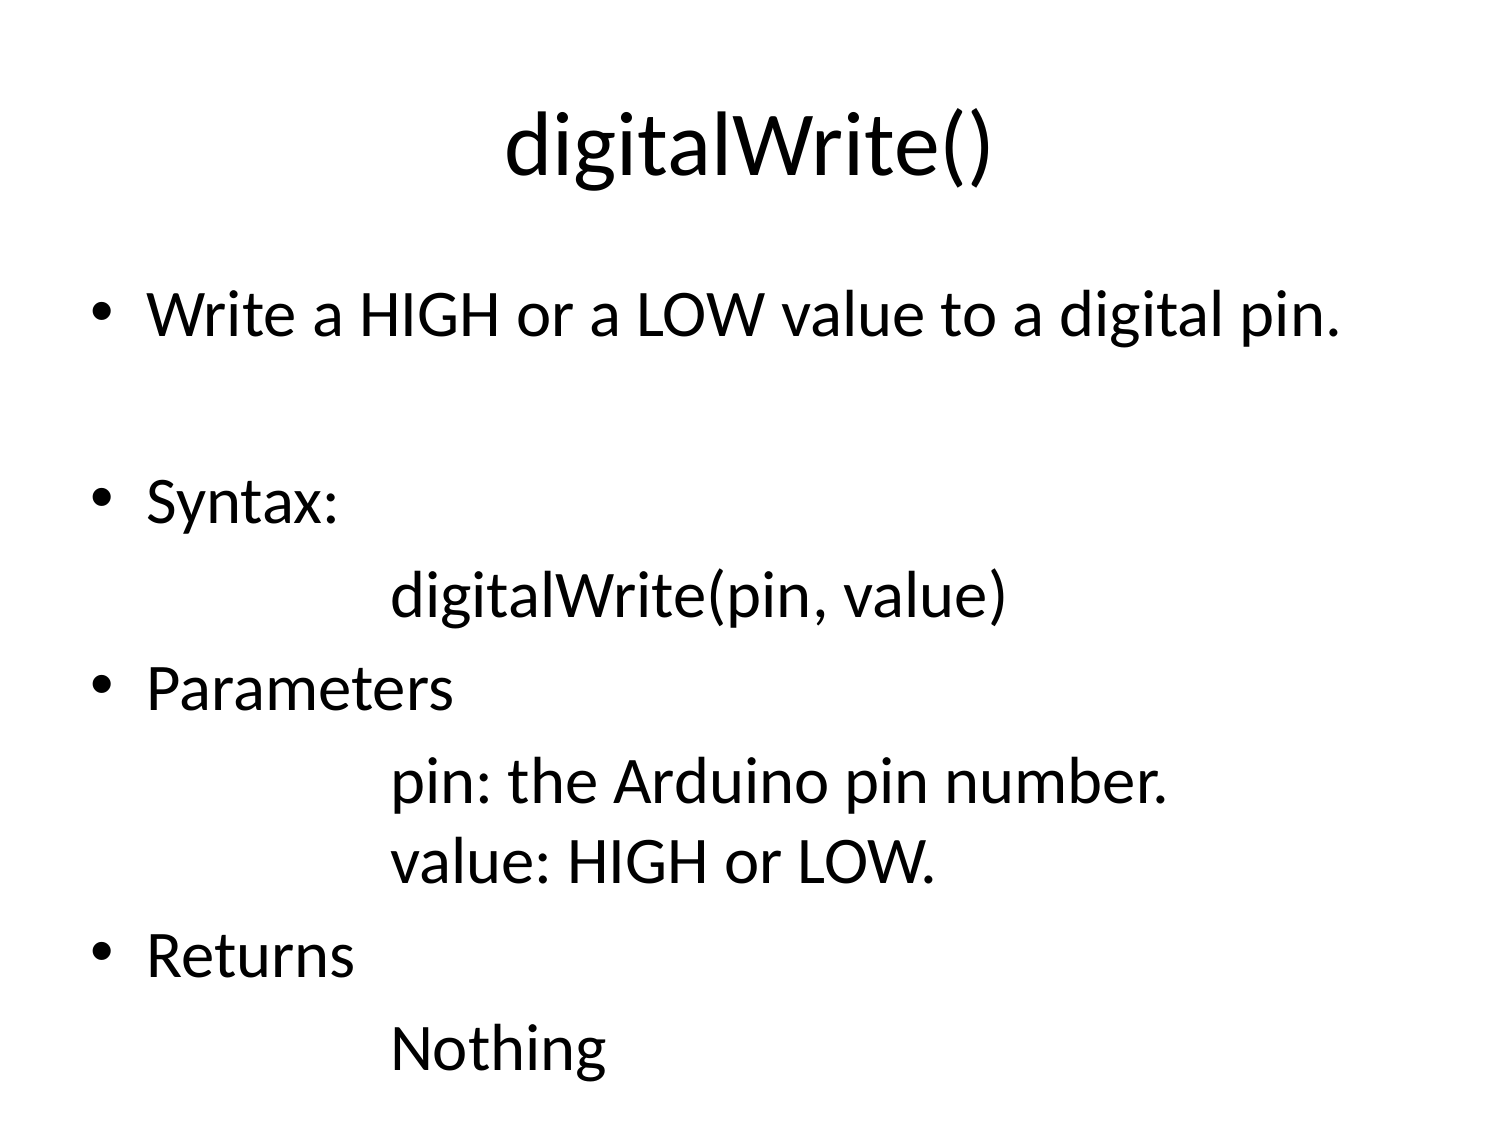

# digitalWrite()
Write a HIGH or a LOW value to a digital pin.

Syntax:
		digitalWrite(pin, value)
Parameters
		pin: the Arduino pin number.
		value: HIGH or LOW.
Returns
		Nothing